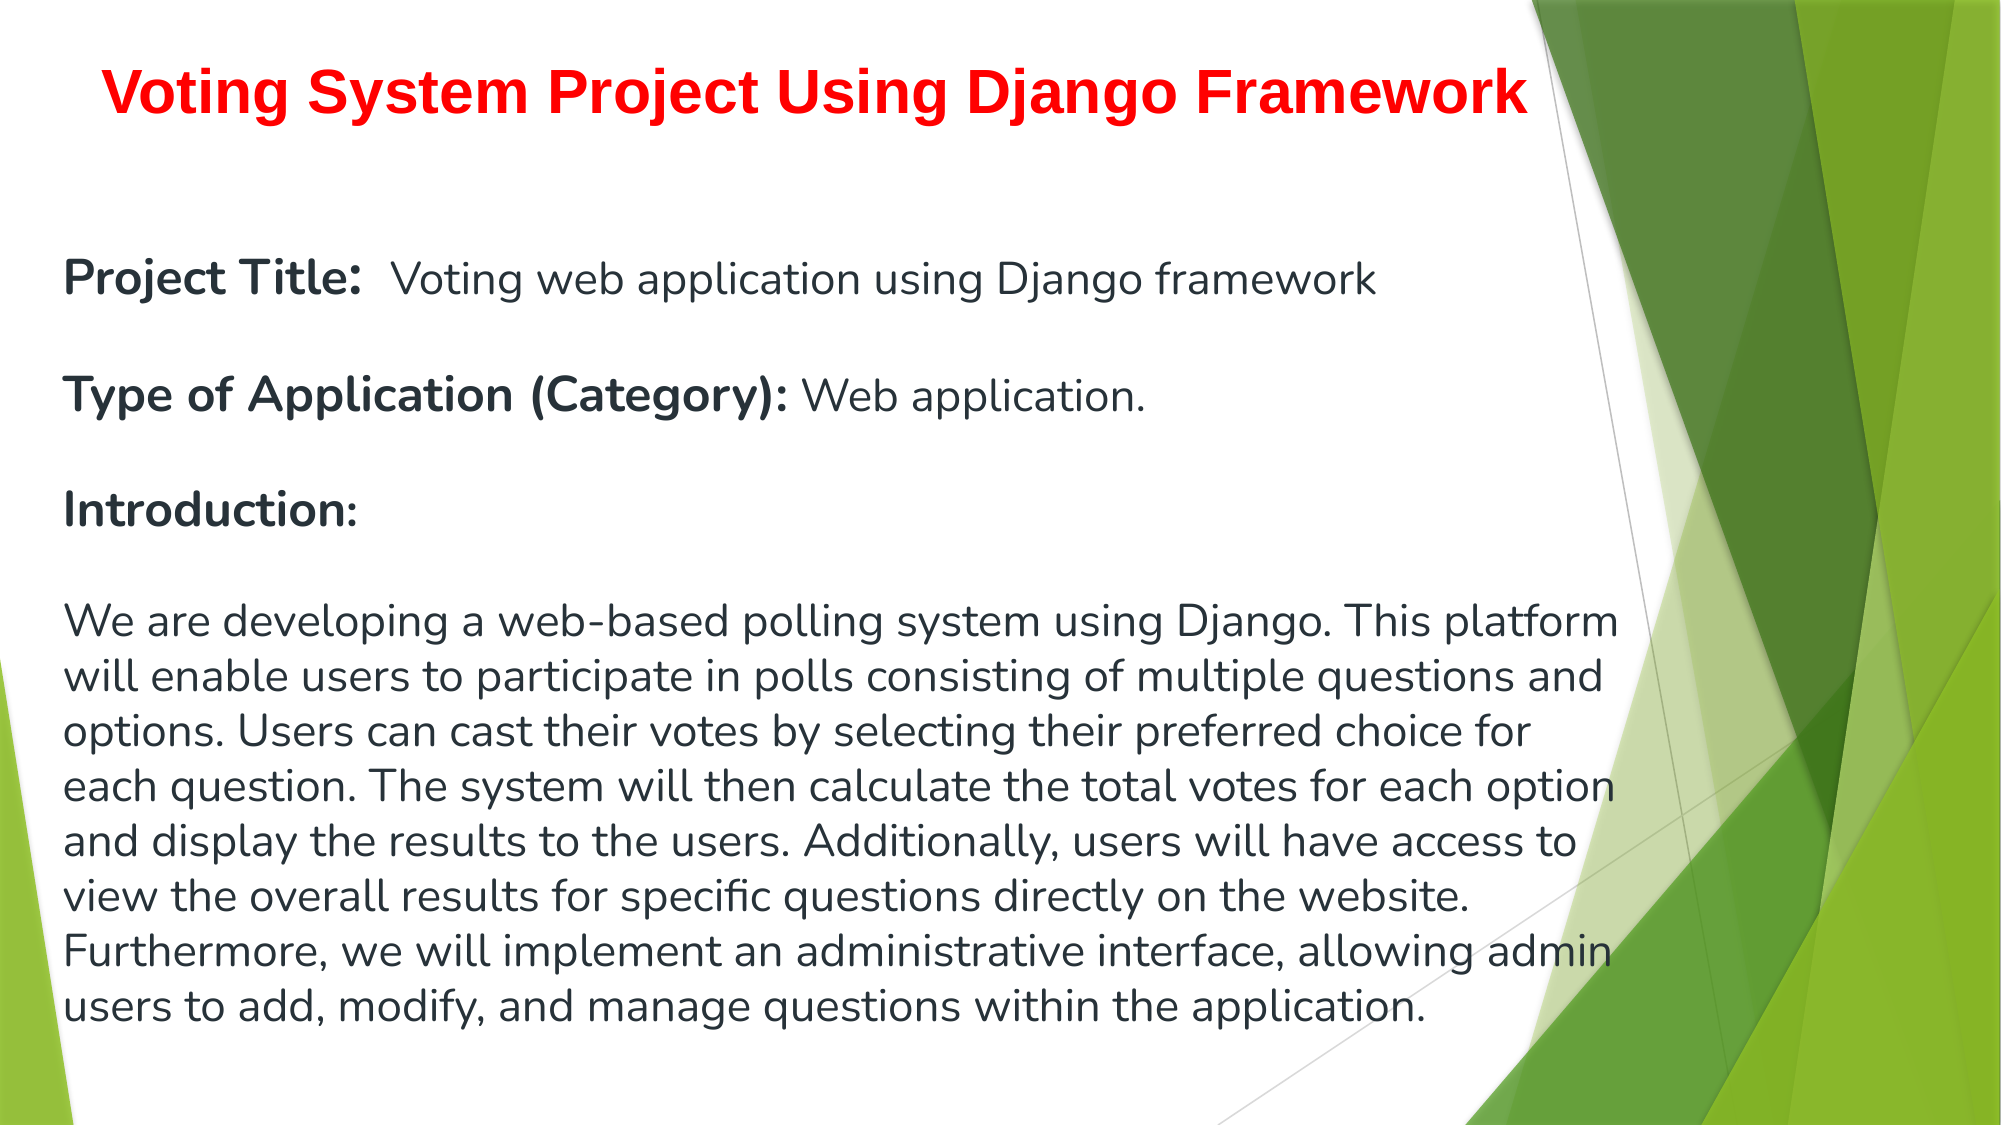

Voting System Project Using Django Framework
Project Title:  Voting web application using Django framework
Type of Application (Category): Web application.

Introduction:

We are developing a web-based polling system using Django. This platform will enable users to participate in polls consisting of multiple questions and options. Users can cast their votes by selecting their preferred choice for each question. The system will then calculate the total votes for each option and display the results to the users. Additionally, users will have access to view the overall results for specific questions directly on the website. Furthermore, we will implement an administrative interface, allowing admin users to add, modify, and manage questions within the application.